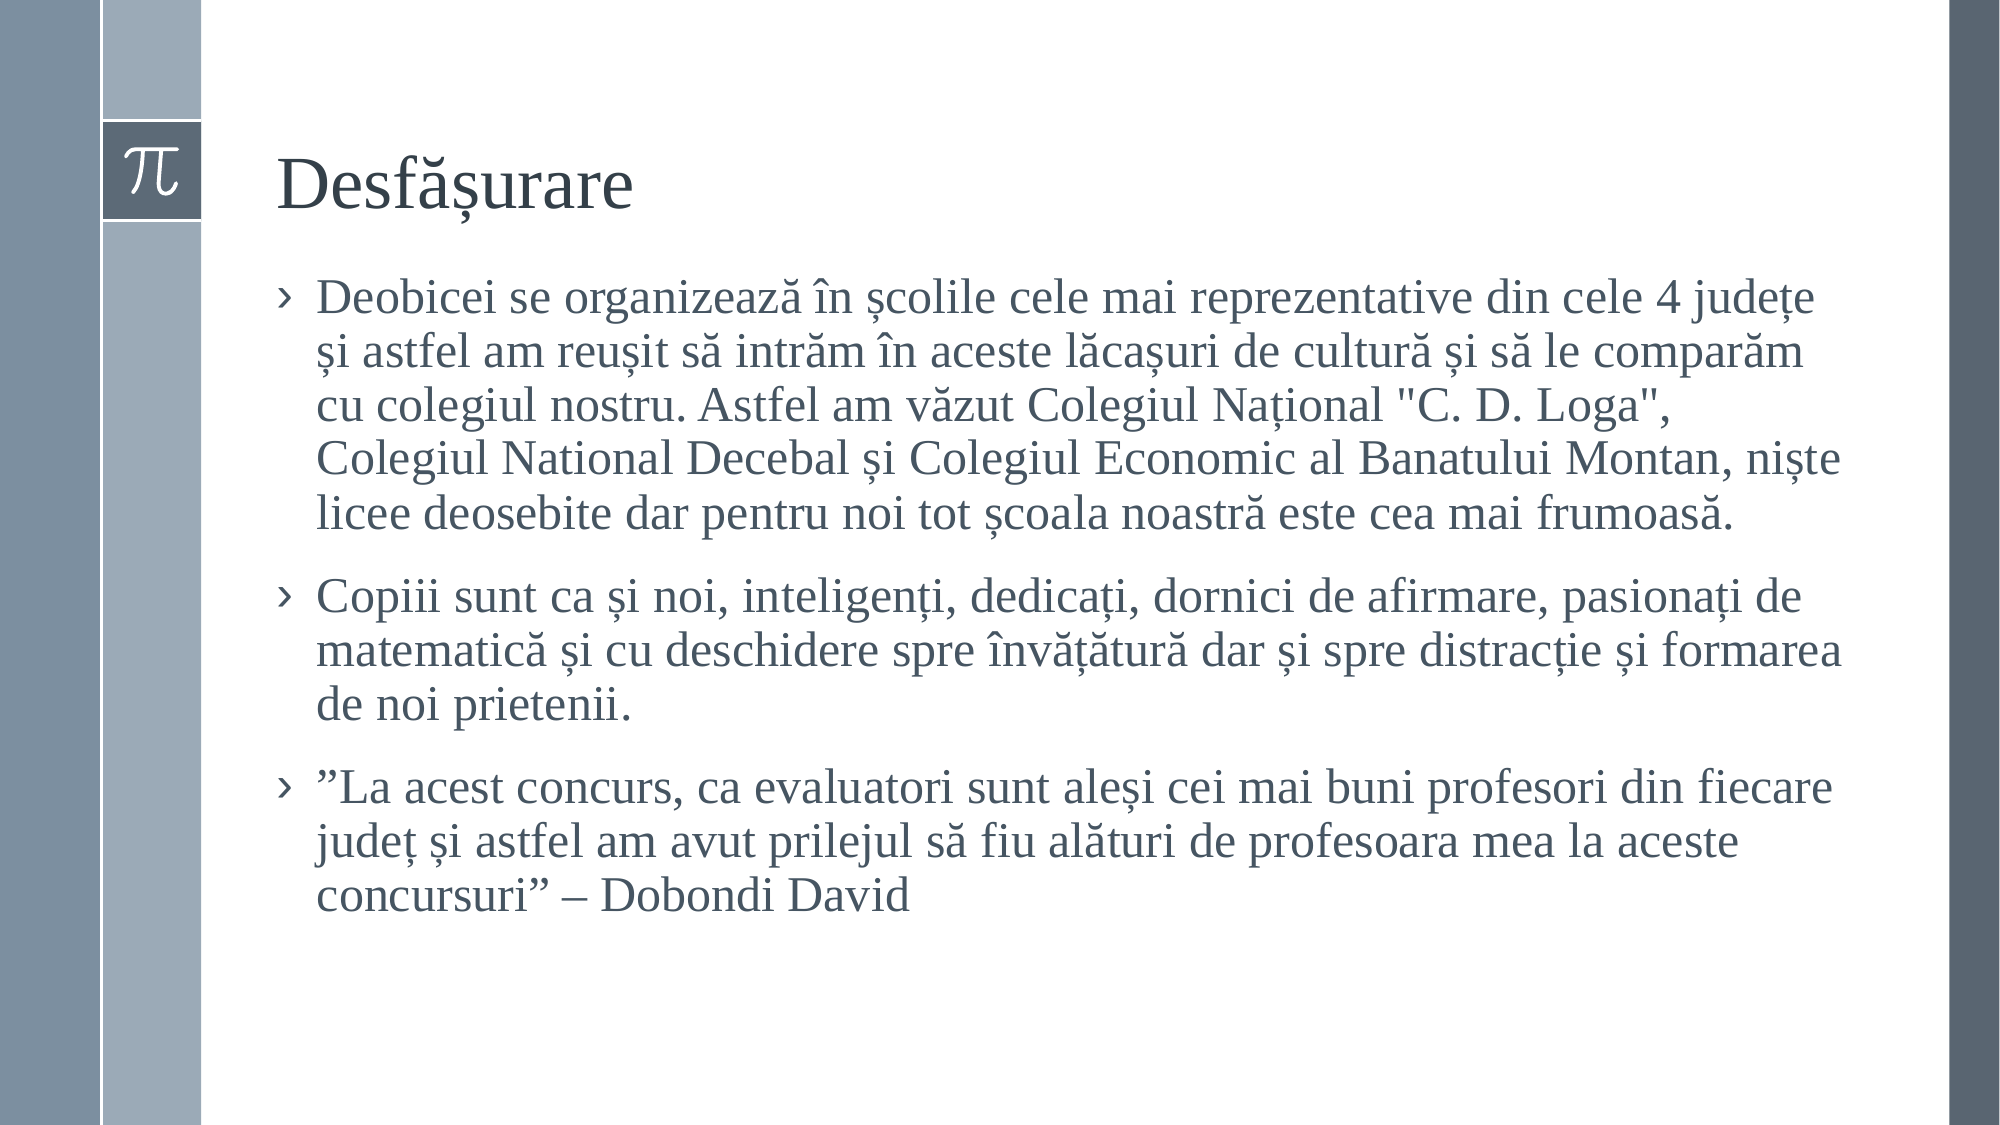

# Desfășurare
Deobicei se organizează în școlile cele mai reprezentative din cele 4 județe și astfel am reușit să intrăm în aceste lăcașuri de cultură și să le comparăm cu colegiul nostru. Astfel am văzut Colegiul Național "C. D. Loga", Colegiul National Decebal și Colegiul Economic al Banatului Montan, niște licee deosebite dar pentru noi tot școala noastră este cea mai frumoasă.
Copiii sunt ca și noi, inteligenți, dedicați, dornici de afirmare, pasionați de matematică și cu deschidere spre învățătură dar și spre distracție și formarea de noi prietenii.
”La acest concurs, ca evaluatori sunt aleși cei mai buni profesori din fiecare județ și astfel am avut prilejul să fiu alături de profesoara mea la aceste concursuri” – Dobondi David